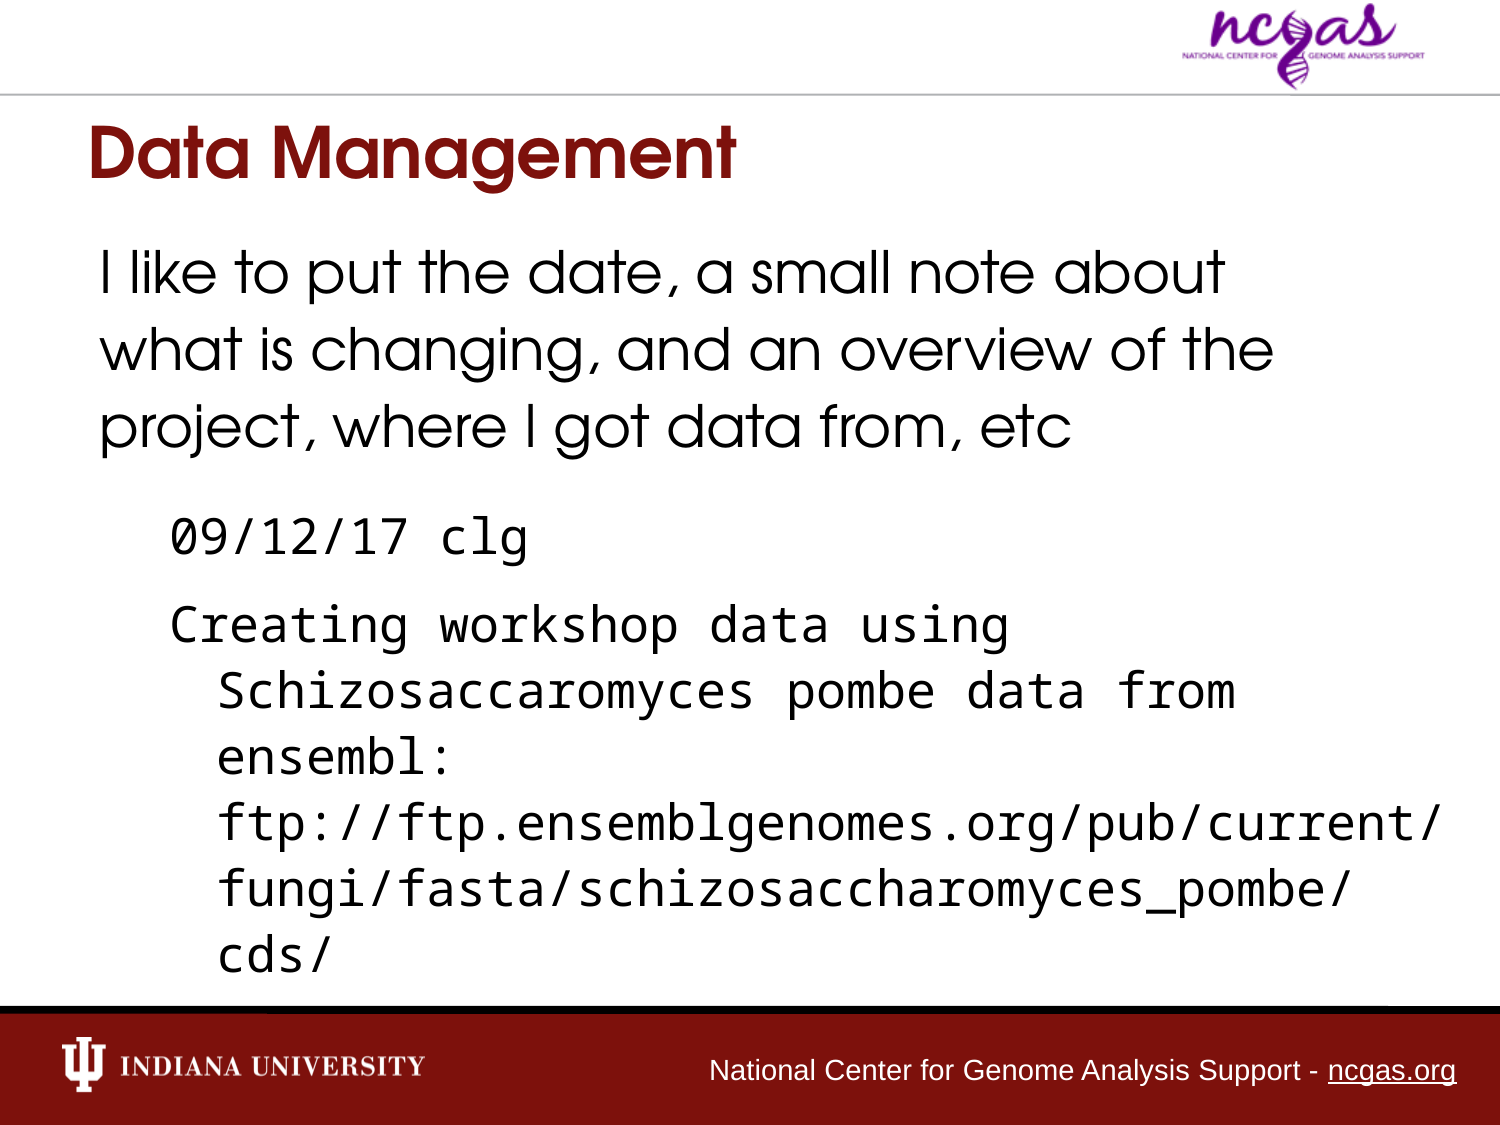

Data Management
I like to put the date, a small note about what is changing, and an overview of the project, where I got data from, etc

09/12/17 clg
Creating workshop data using Schizosaccaromyces pombe data from ensembl:
ftp://ftp.ensemblgenomes.org/pub/current/fungi/fasta/schizosaccharomyces_pombe/cds/

National Center for Genome Analysis Support - ncgas.org